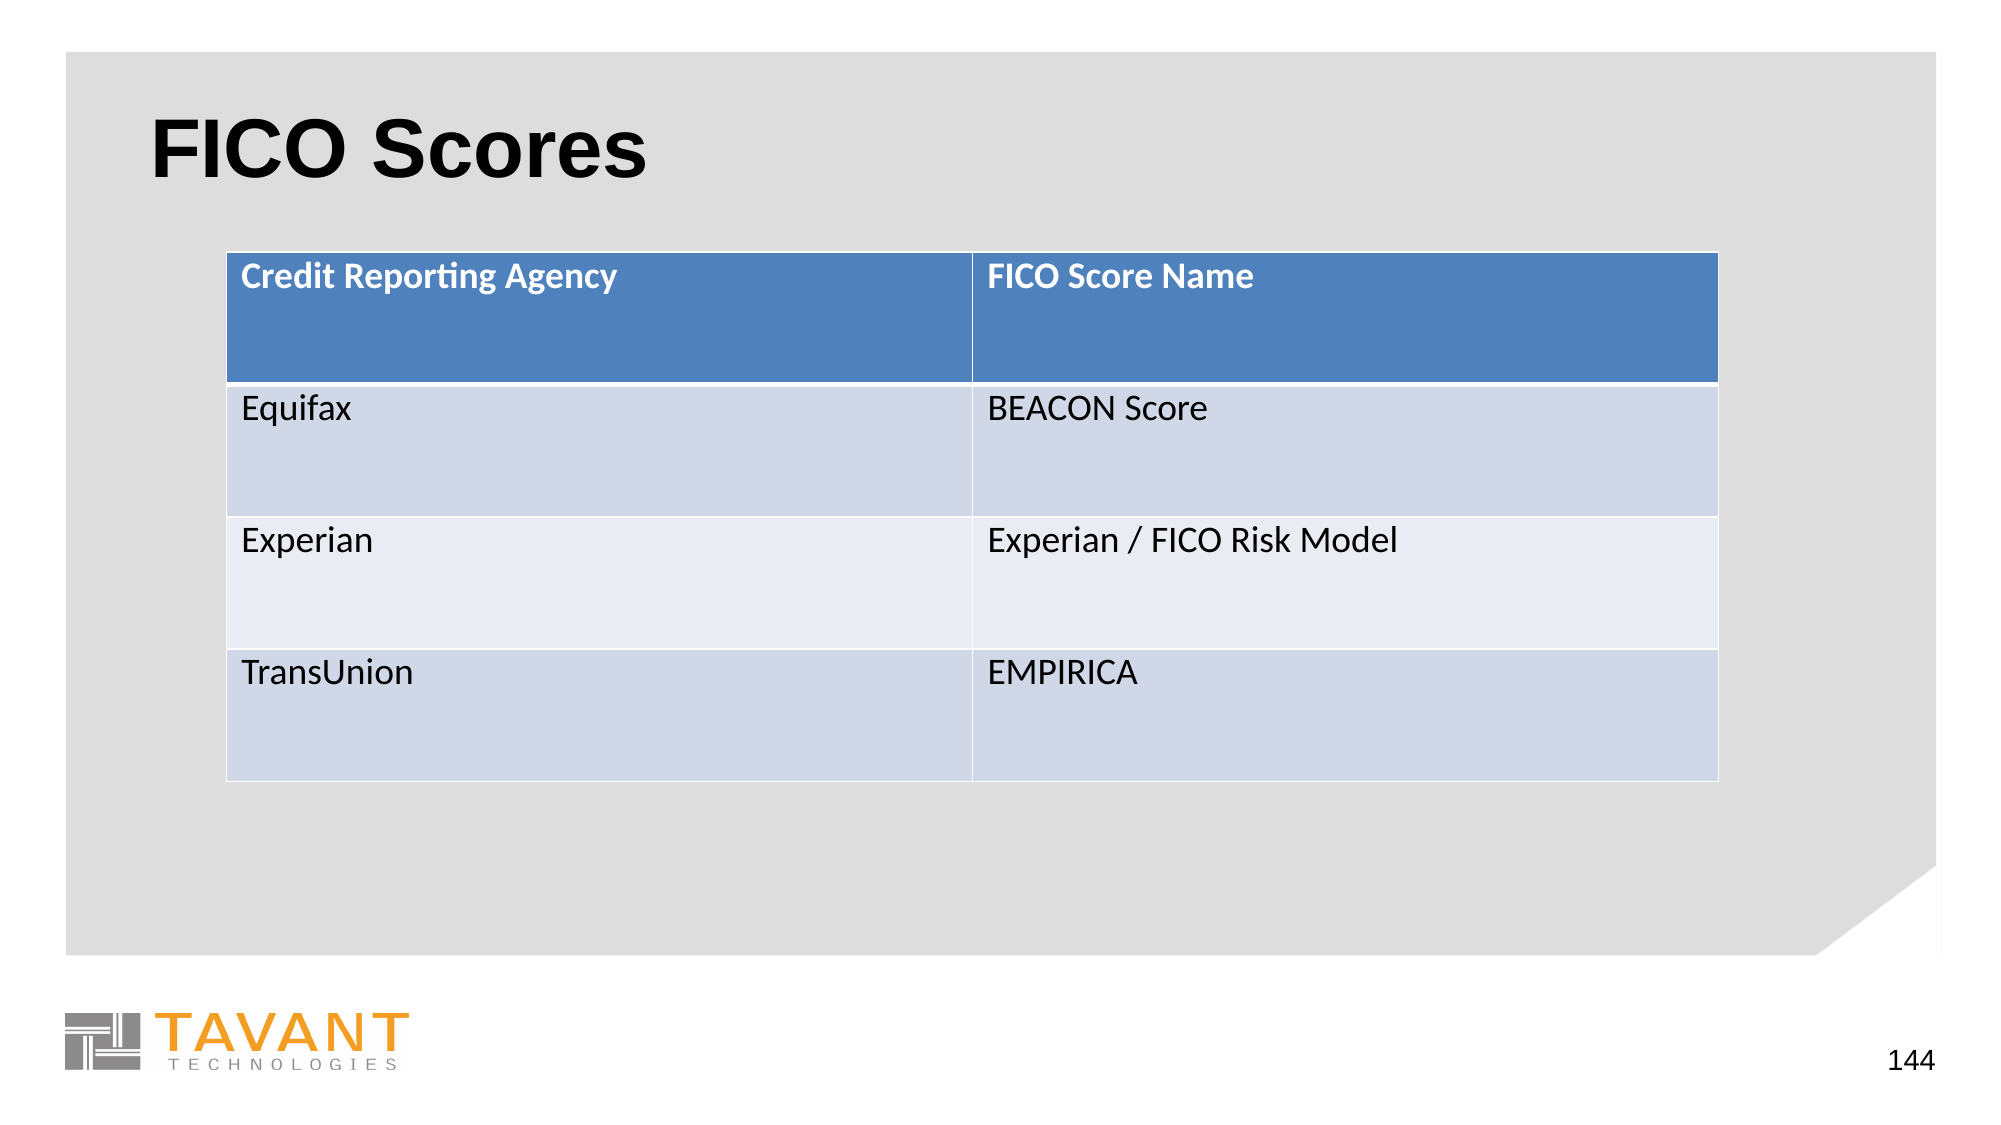

# FICO Scores
| Credit Reporting Agency | FICO Score Name |
| --- | --- |
| Equifax | BEACON Score |
| Experian | Experian / FICO Risk Model |
| TransUnion | EMPIRICA |
144